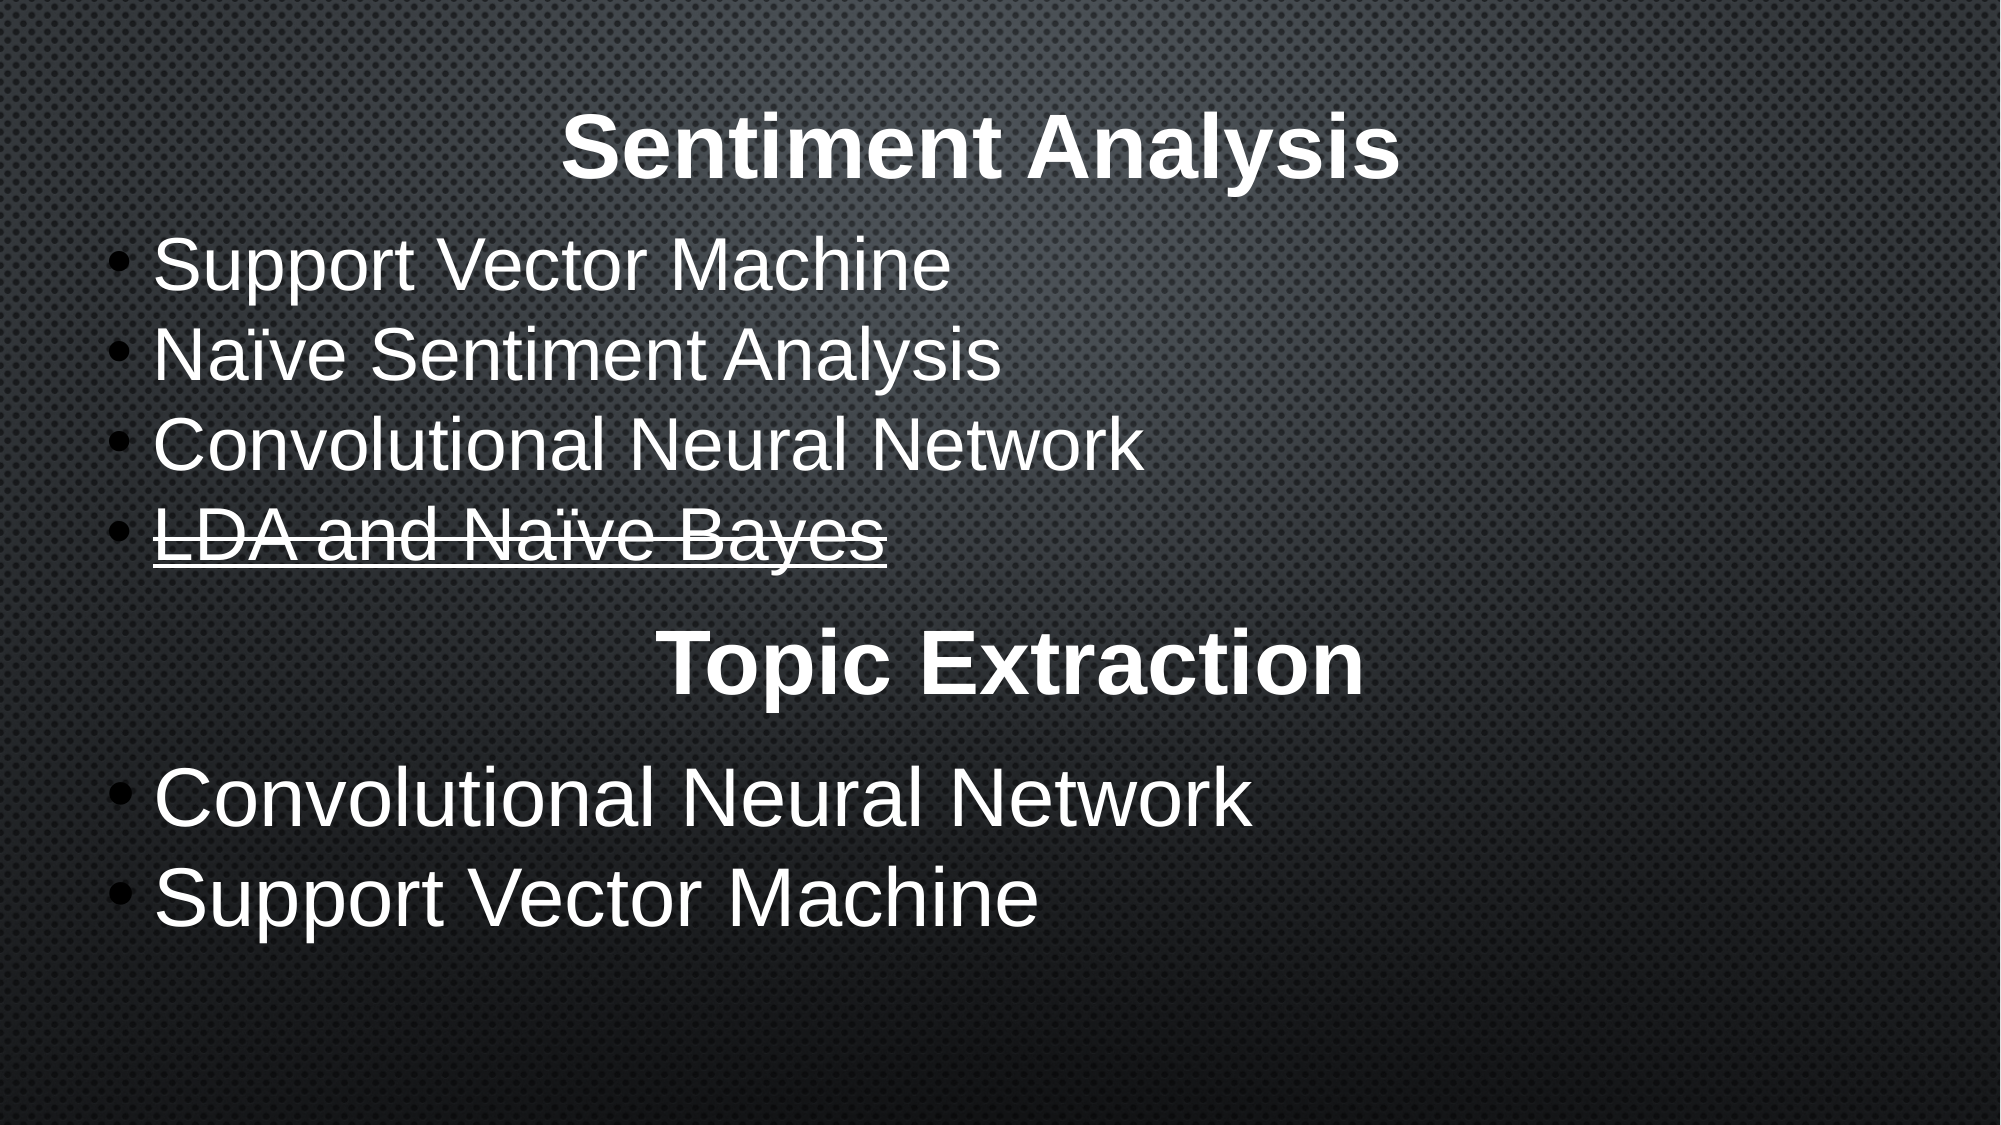

Sentiment Analysis
Support Vector Machine
Naïve Sentiment Analysis
Convolutional Neural Network
LDA and Naïve Bayes

Topic Extraction
Convolutional Neural Network
Support Vector Machine